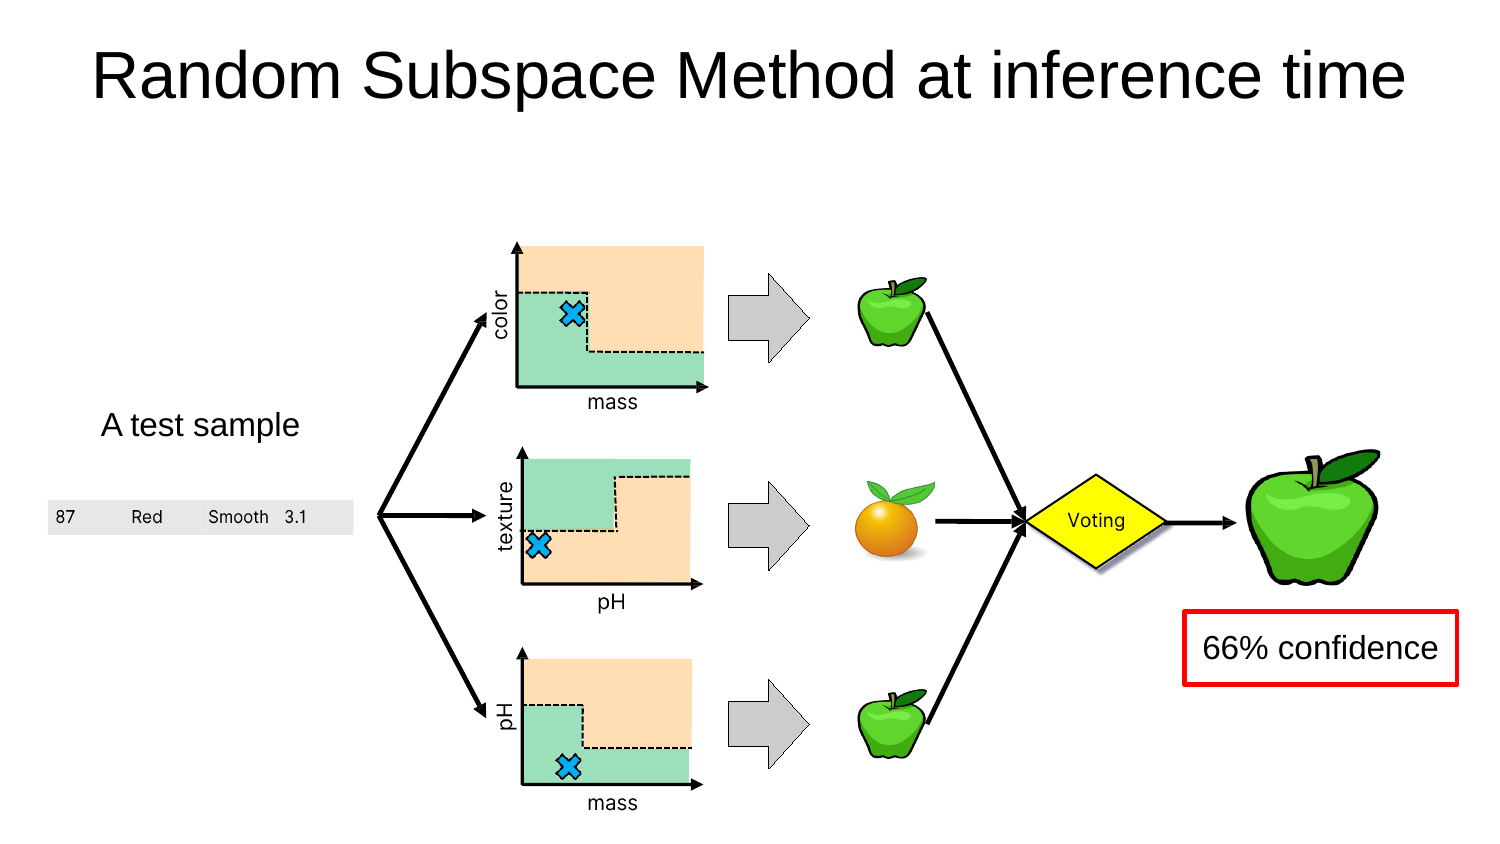

Random Subspace Method at inference time

A test sample

66% confidence